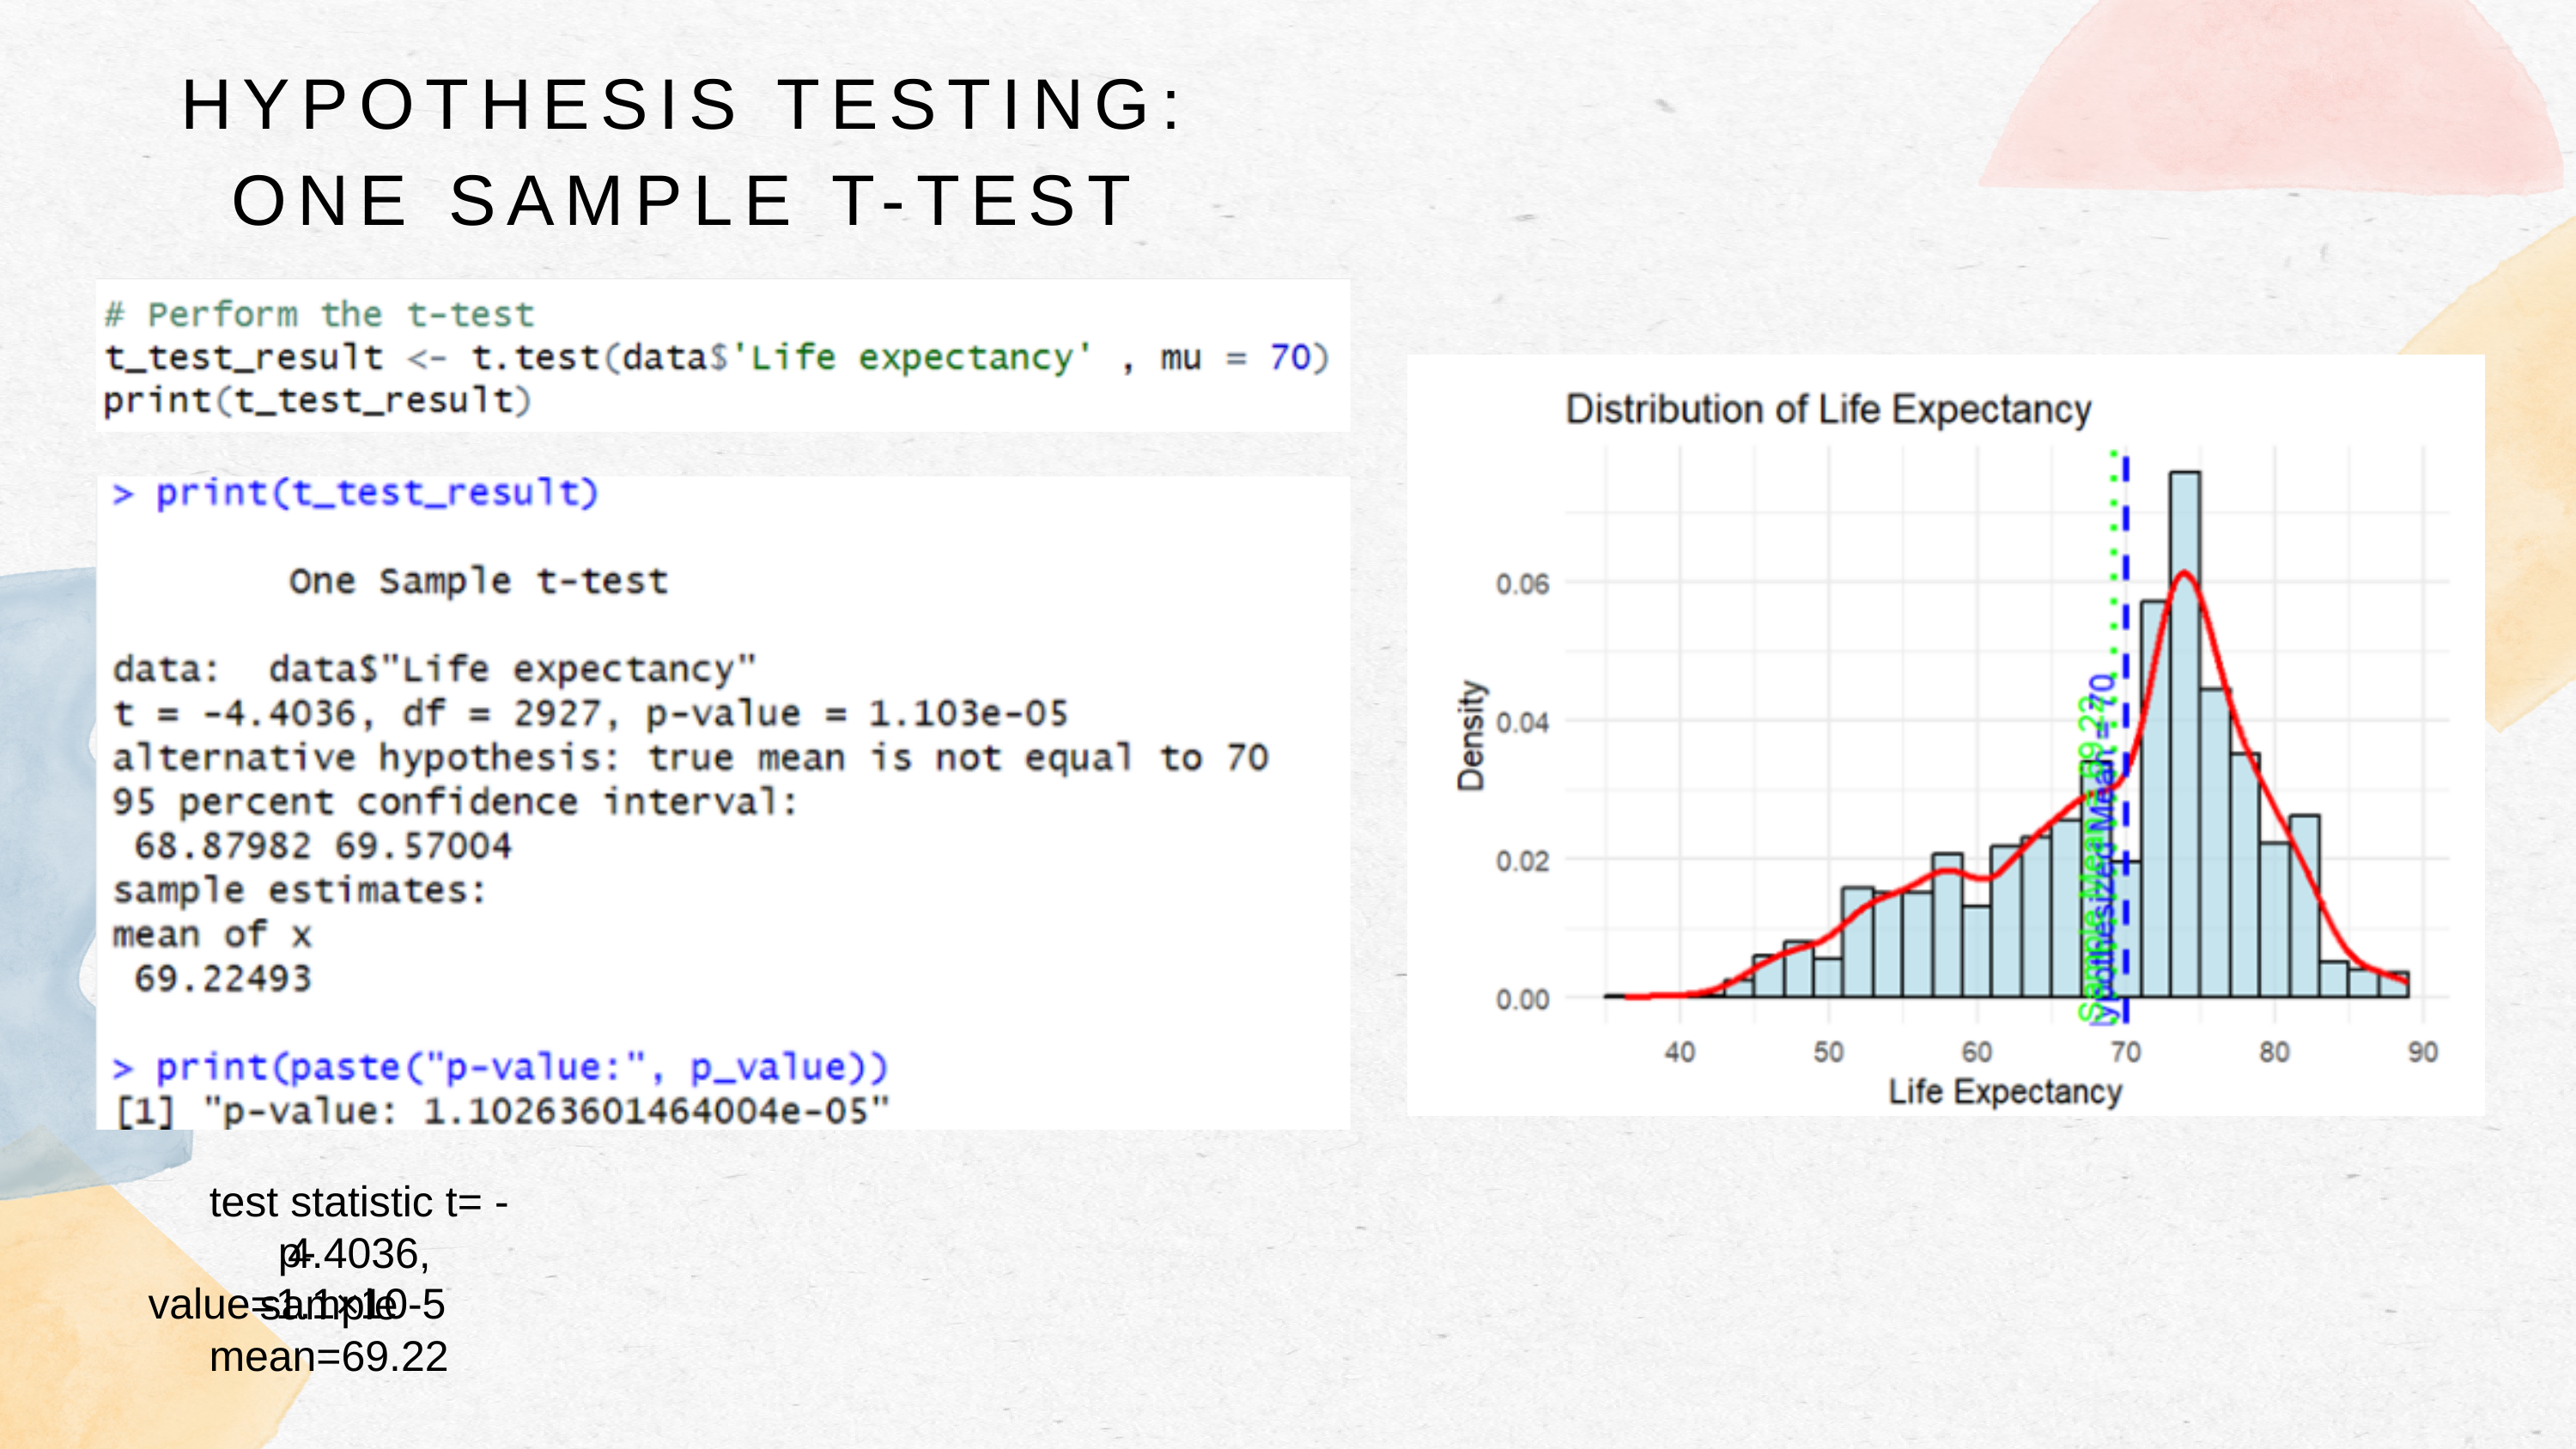

HYPOTHESIS TESTING:
ONE SAMPLE T-TEST

test statistic t= -4.4036,

p-value=1.1×10-5
sample mean=69.22